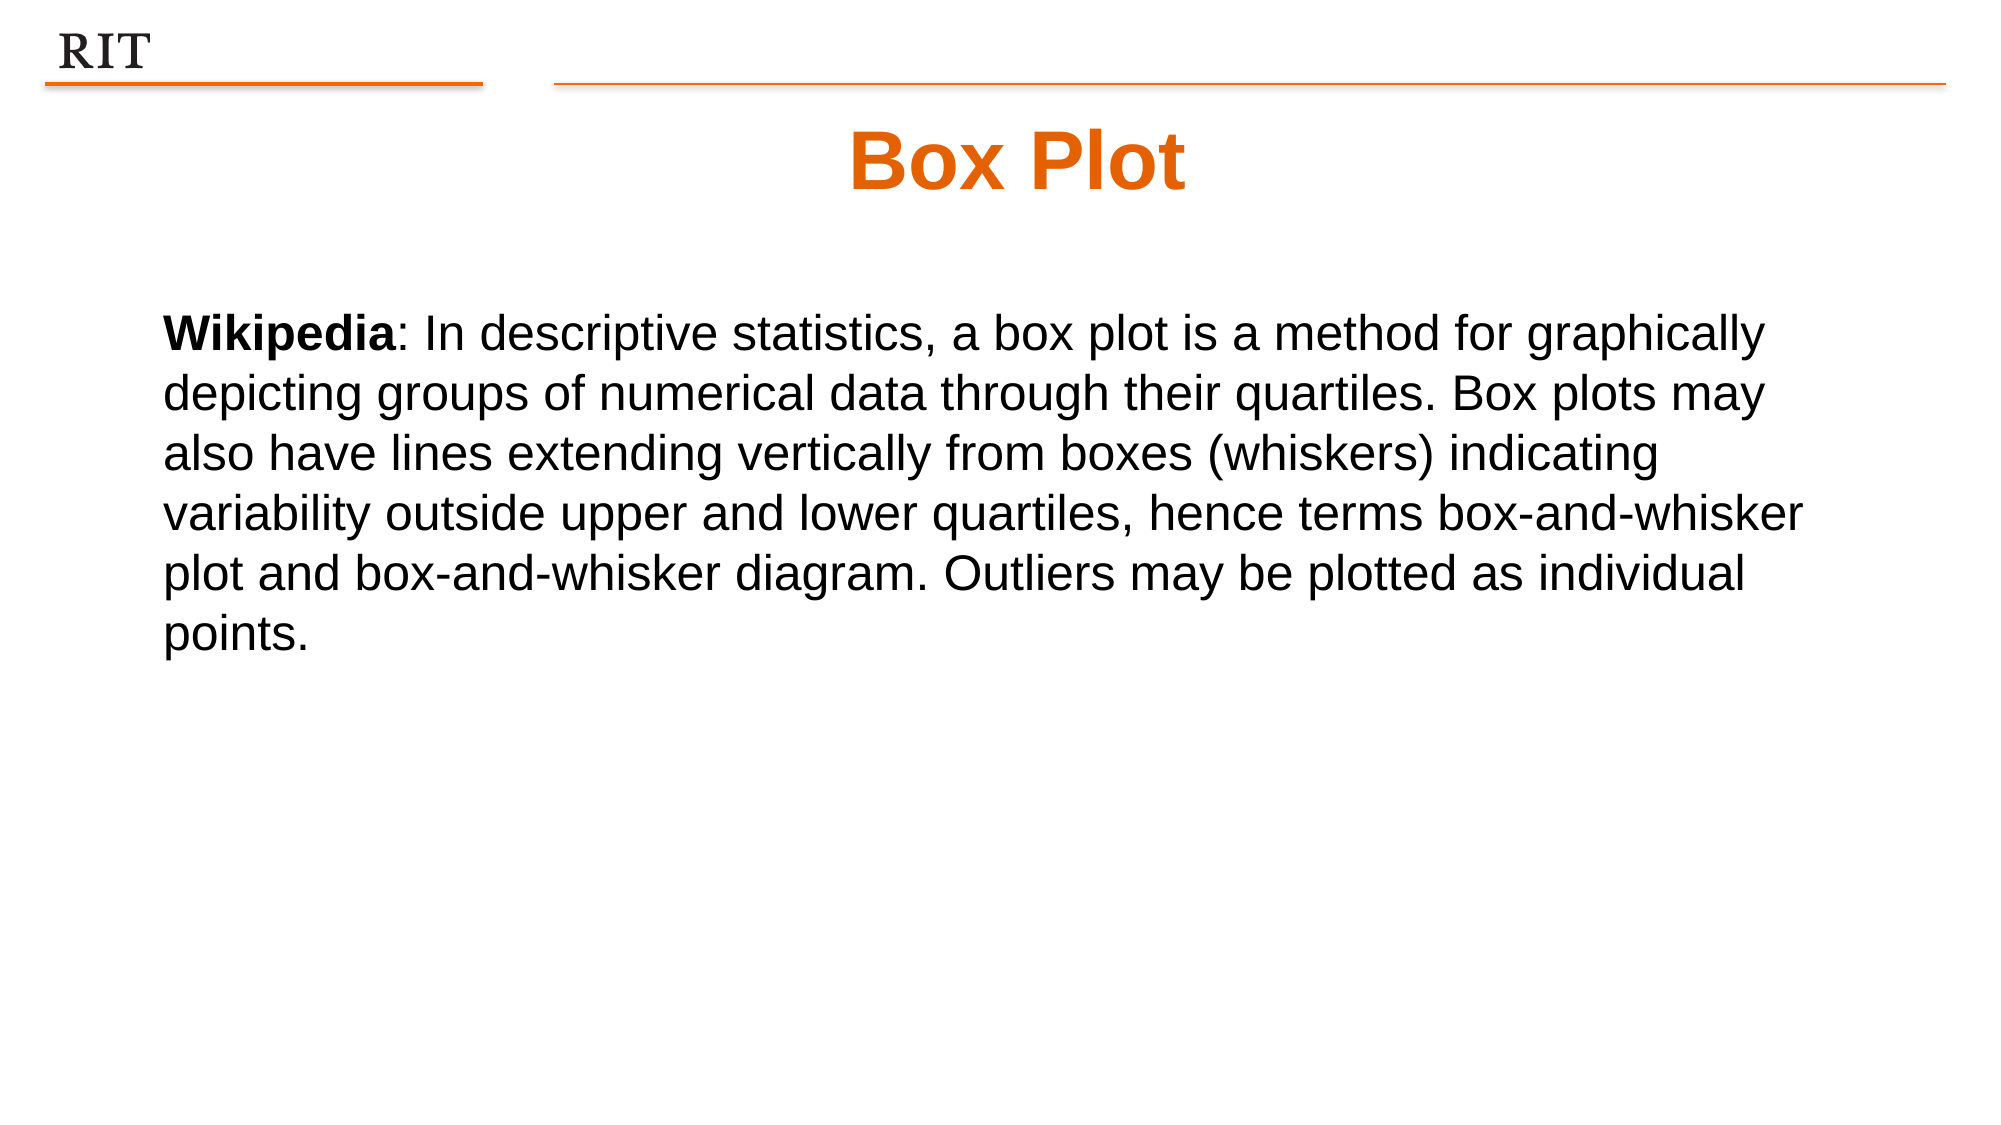

Box Plot
Wikipedia: In descriptive statistics, a box plot is a method for graphically depicting groups of numerical data through their quartiles. Box plots may also have lines extending vertically from boxes (whiskers) indicating variability outside upper and lower quartiles, hence terms box-and-whisker plot and box-and-whisker diagram. Outliers may be plotted as individual points.